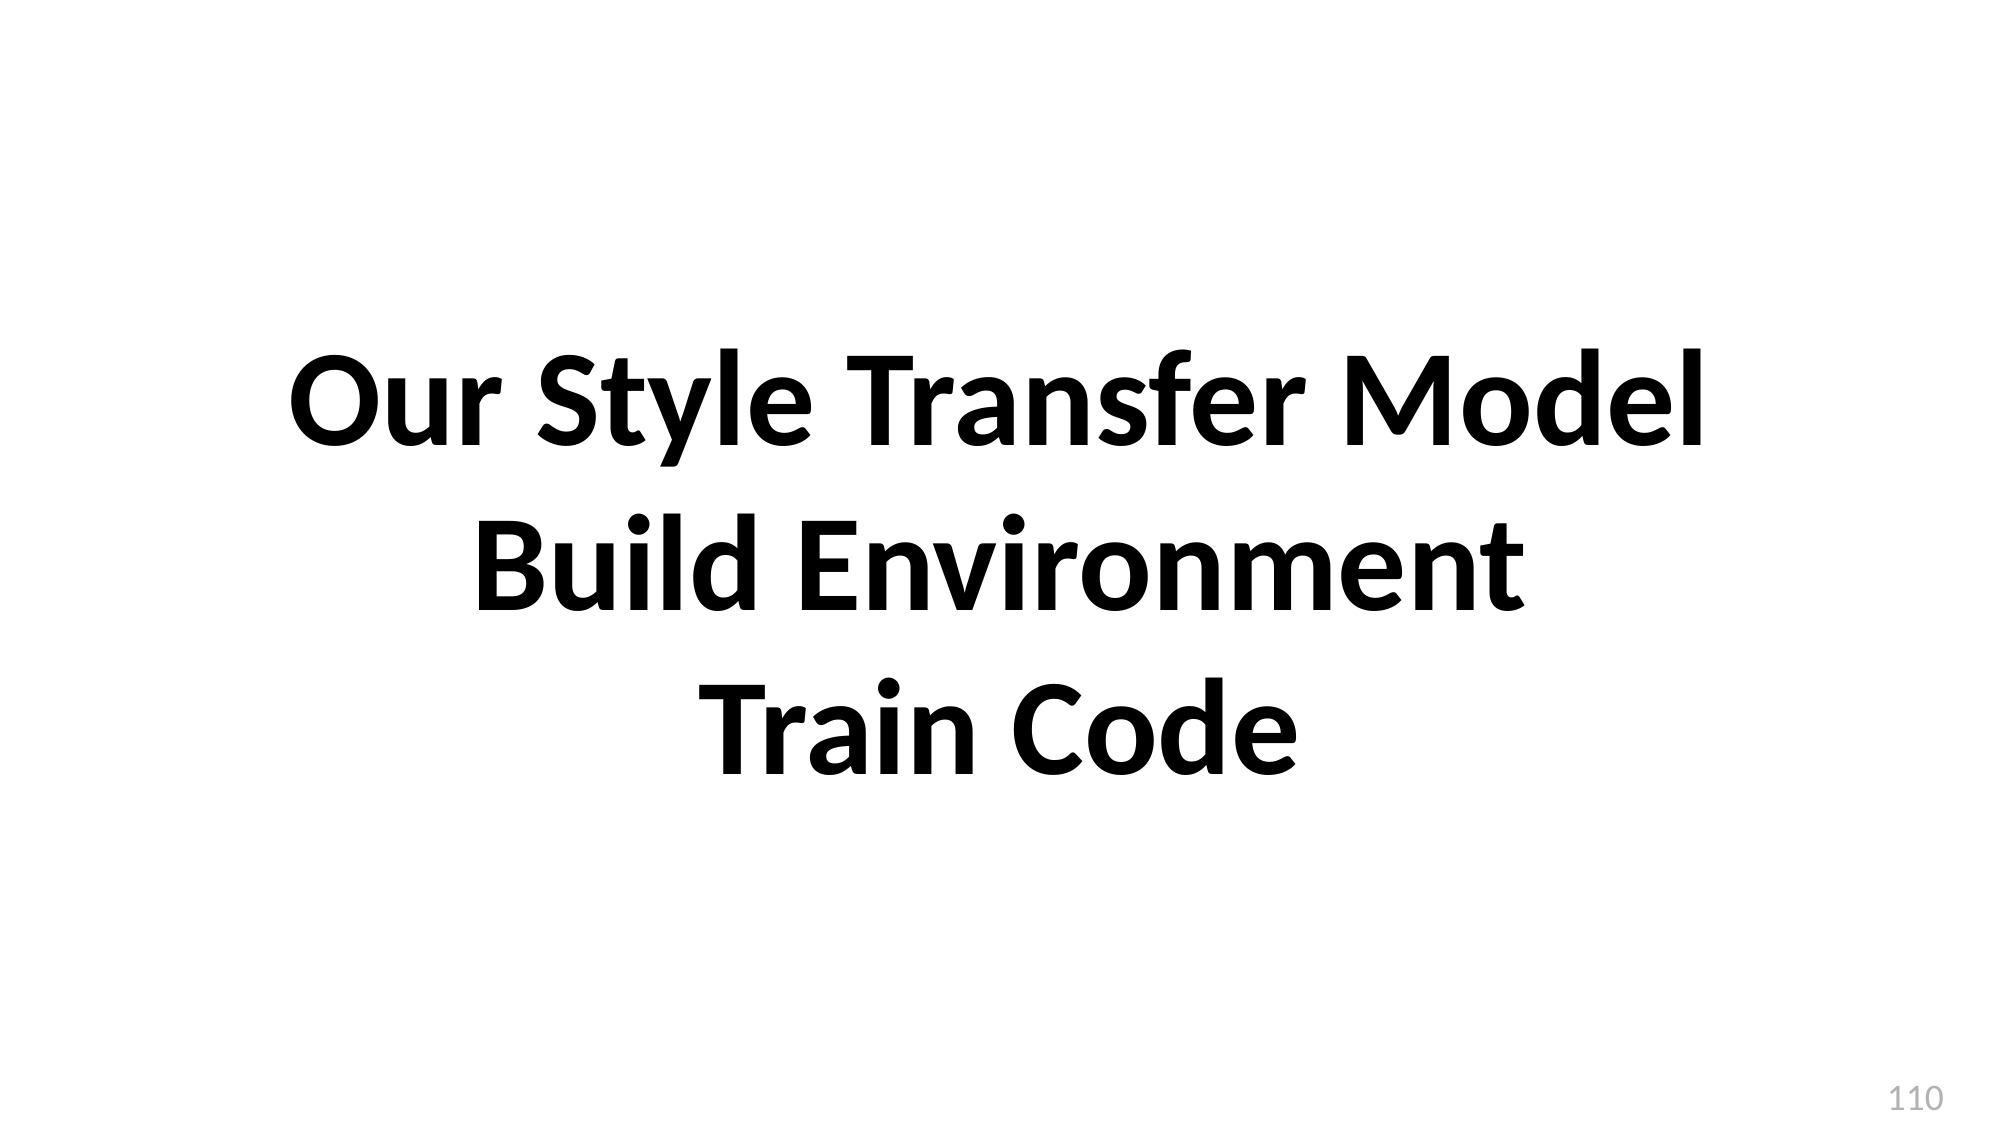

Our Style Transfer Model
Build Environment
Train Code
110